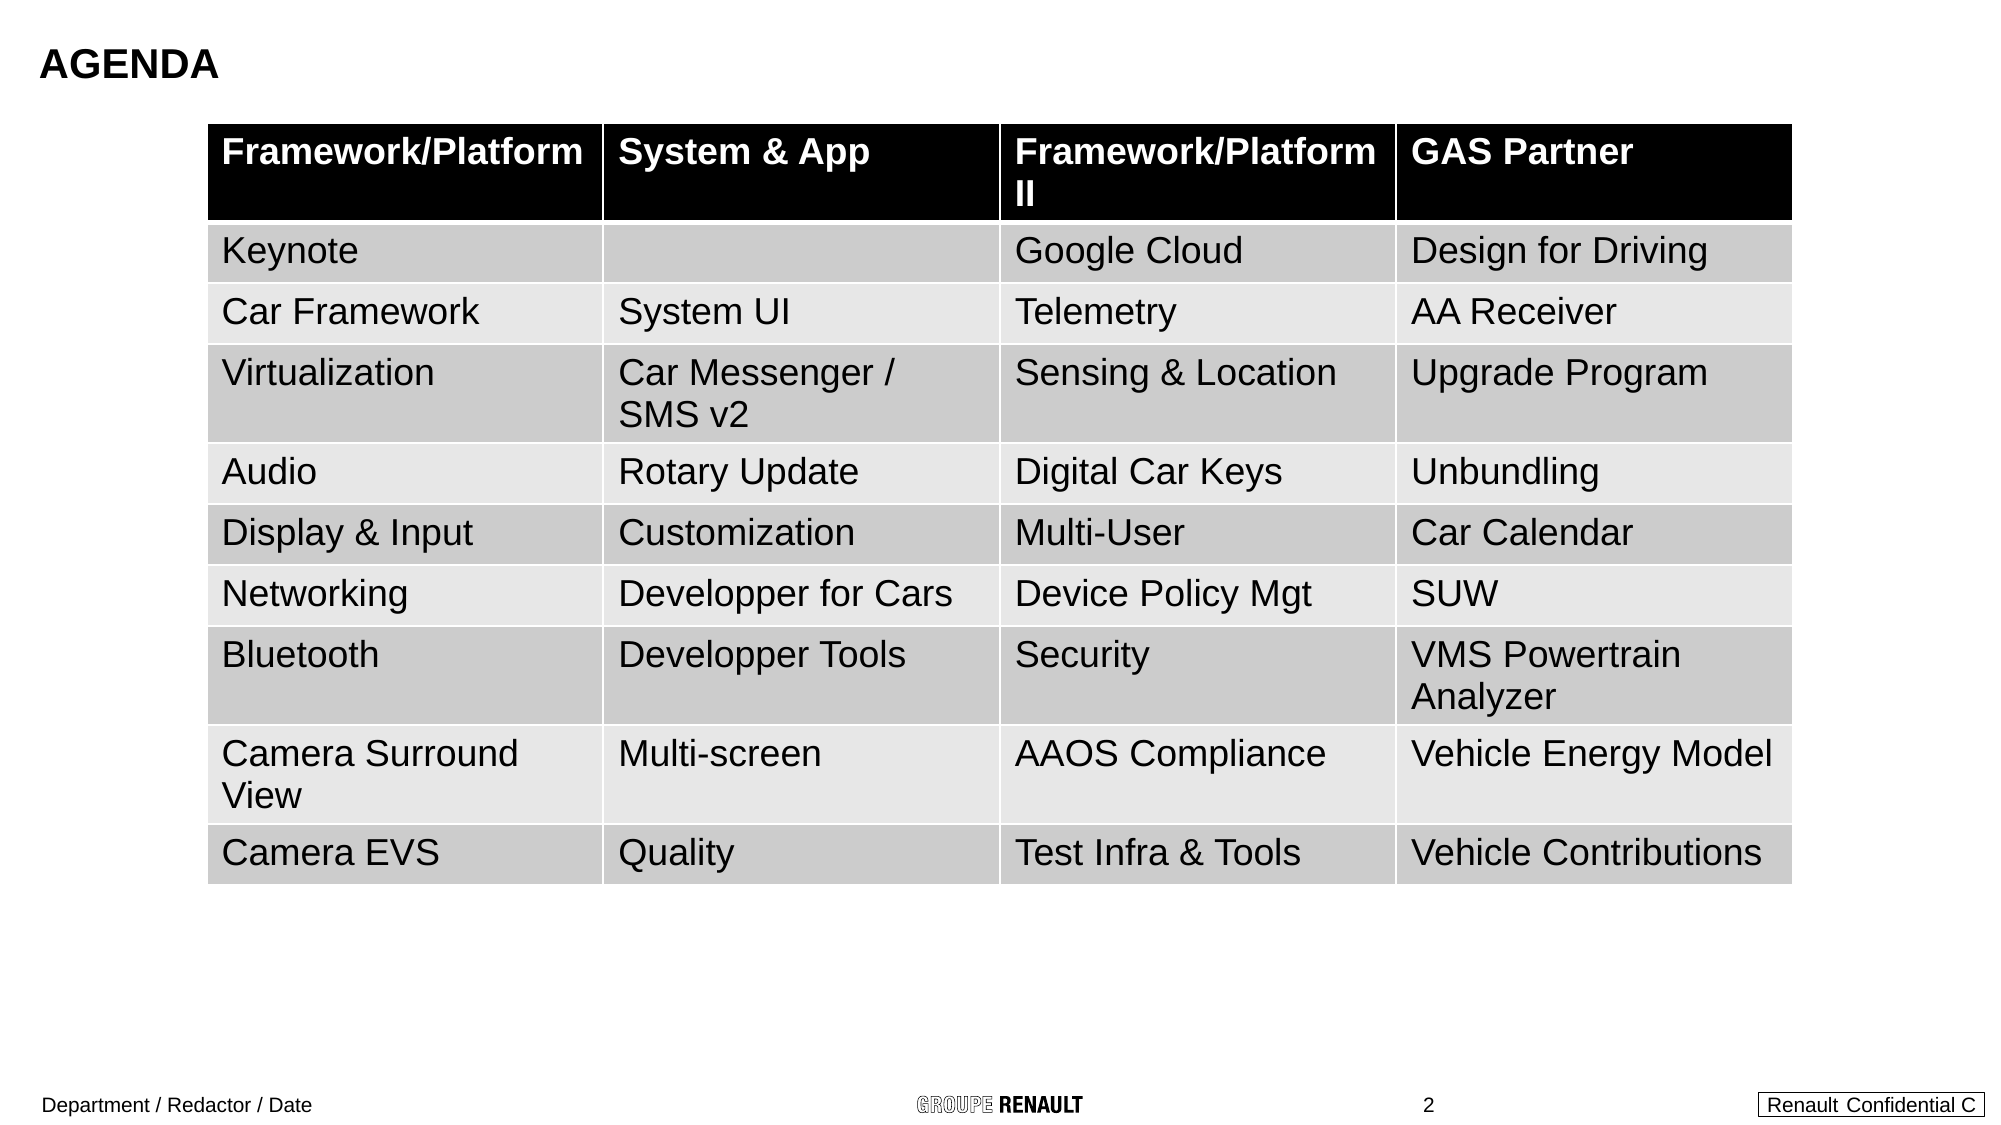

# AGENDA
| Framework/Platform | System & App | Framework/Platform II | GAS Partner |
| --- | --- | --- | --- |
| Keynote |  | Google Cloud | Design for Driving |
| Car Framework | System UI | Telemetry | AA Receiver |
| Virtualization | Car Messenger / SMS v2 | Sensing & Location | Upgrade Program |
| Audio | Rotary Update | Digital Car Keys | Unbundling |
| Display & Input | Customization | Multi-User | Car Calendar |
| Networking | Developper for Cars | Device Policy Mgt | SUW |
| Bluetooth | Developper Tools | Security | VMS Powertrain Analyzer |
| Camera Surround View | Multi-screen | AAOS Compliance | Vehicle Energy Model |
| Camera EVS | Quality | Test Infra & Tools | Vehicle Contributions |
Department / Redactor / Date